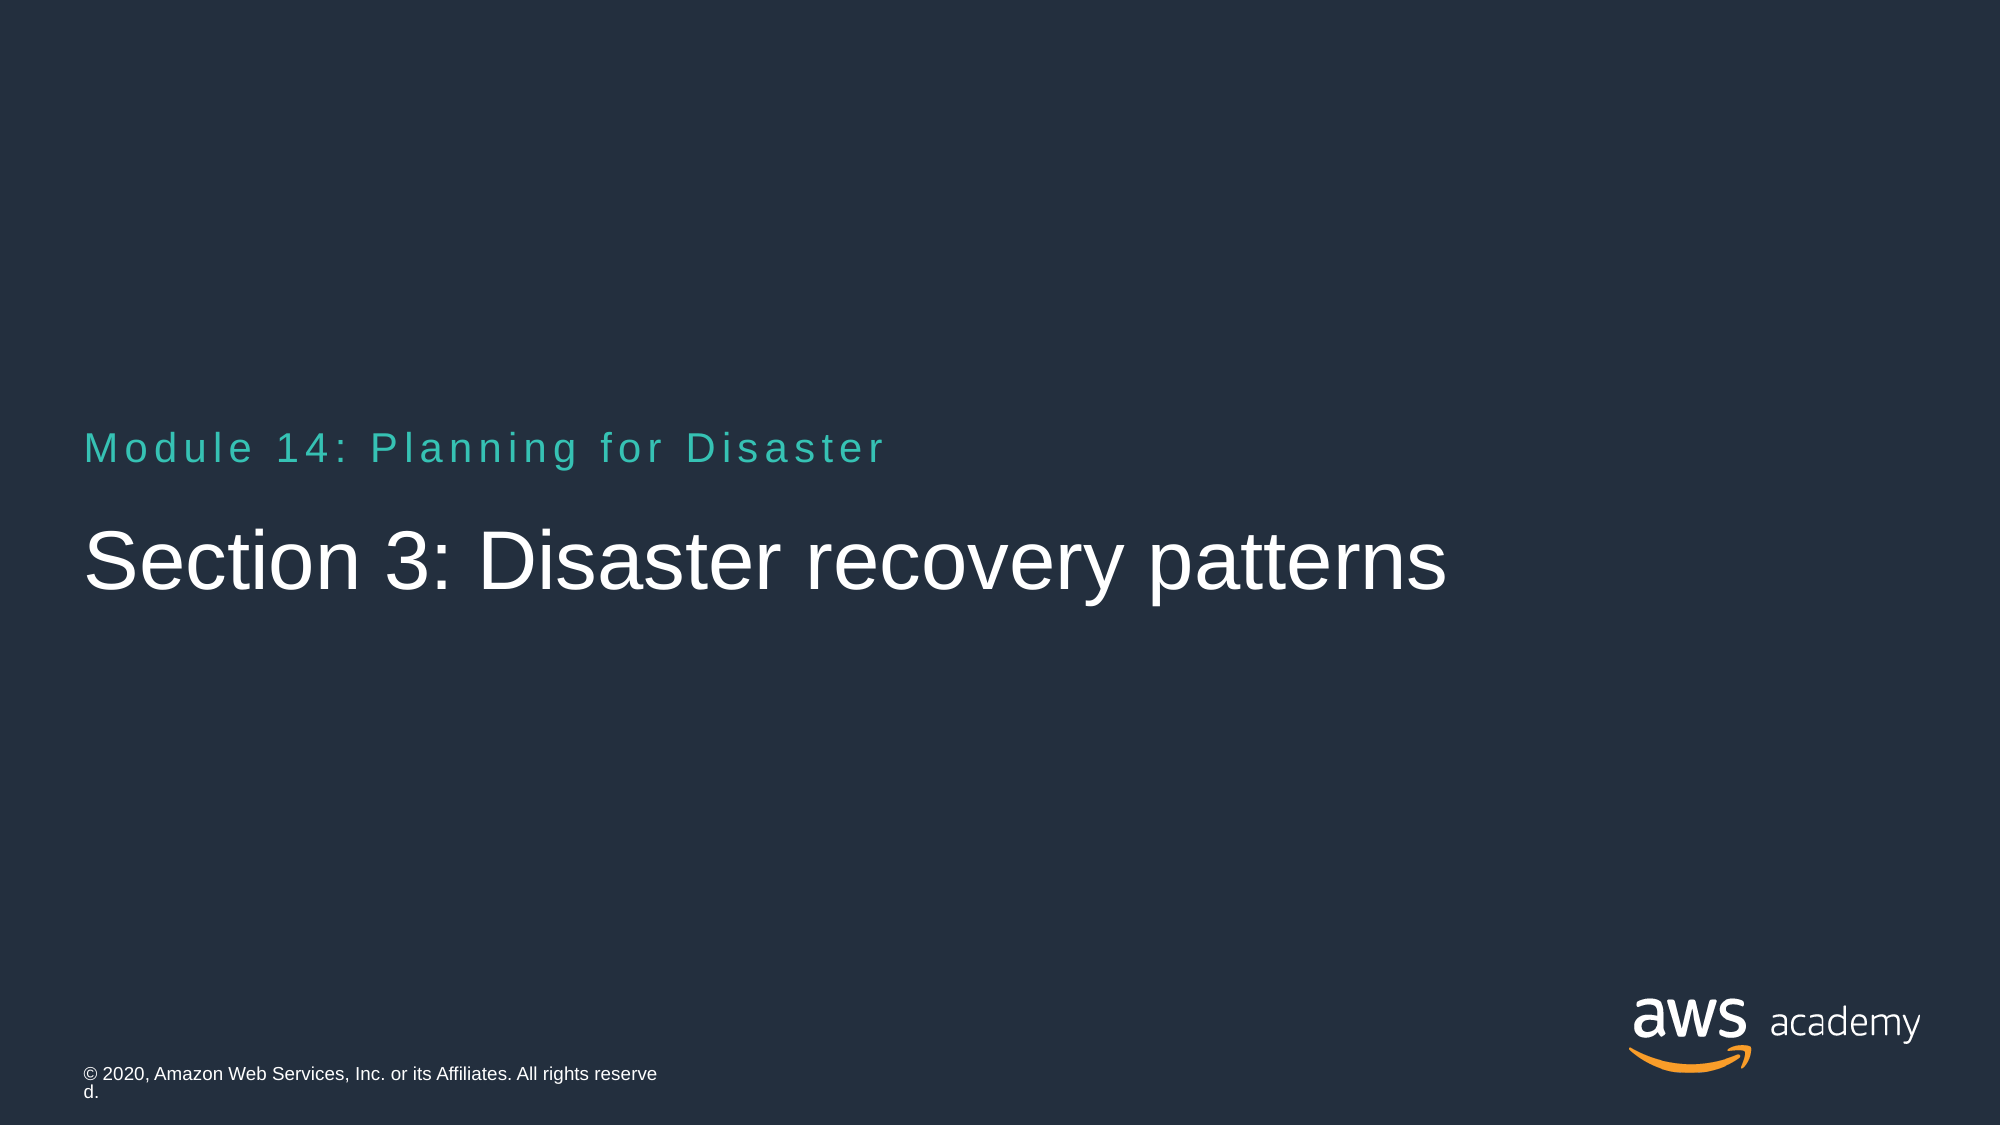

Module 14: Planning for Disaster
# Section 3: Disaster recovery patterns
© 2020, Amazon Web Services, Inc. or its Affiliates. All rights reserved.